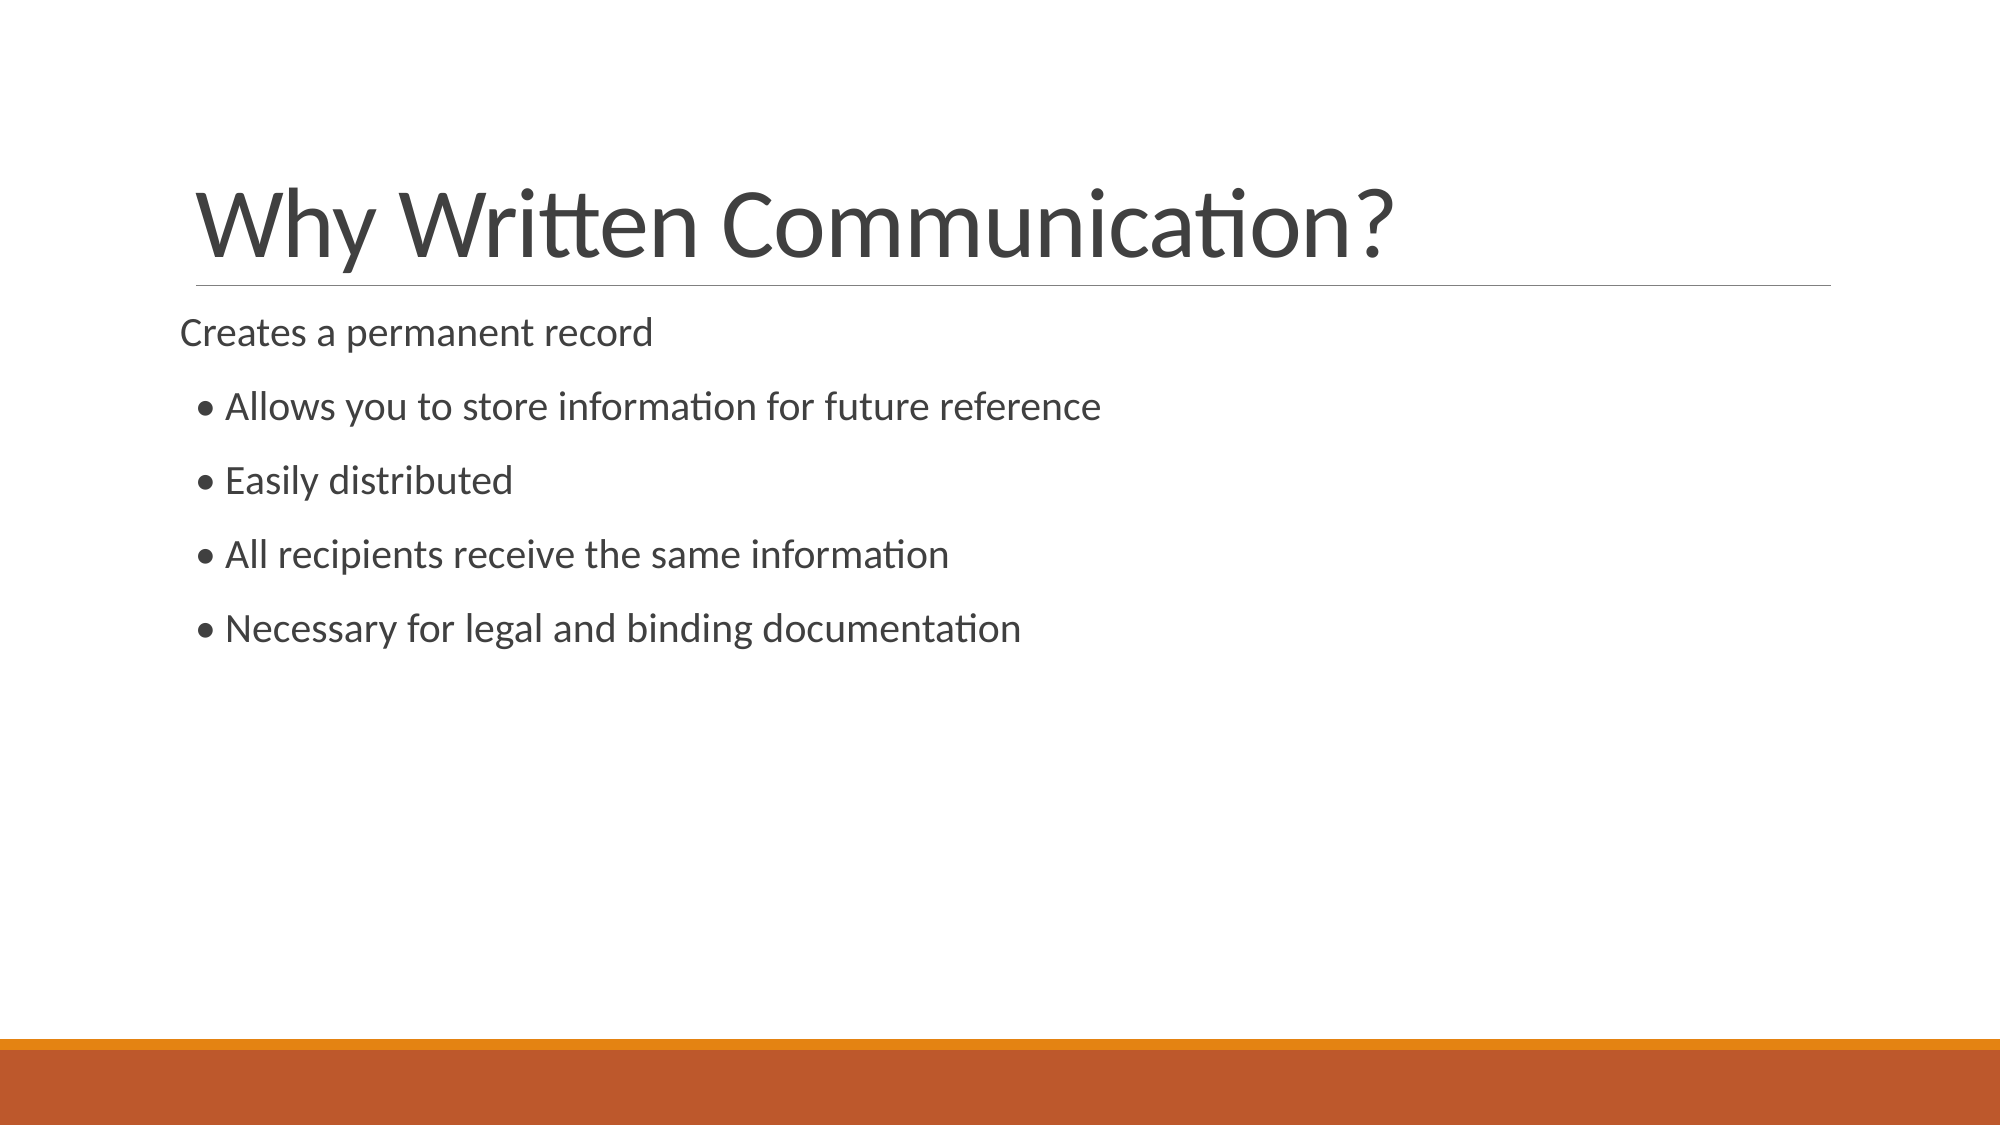

# Why Written Communication?
Creates a permanent record
• Allows you to store information for future reference
• Easily distributed
• All recipients receive the same information
• Necessary for legal and binding documentation